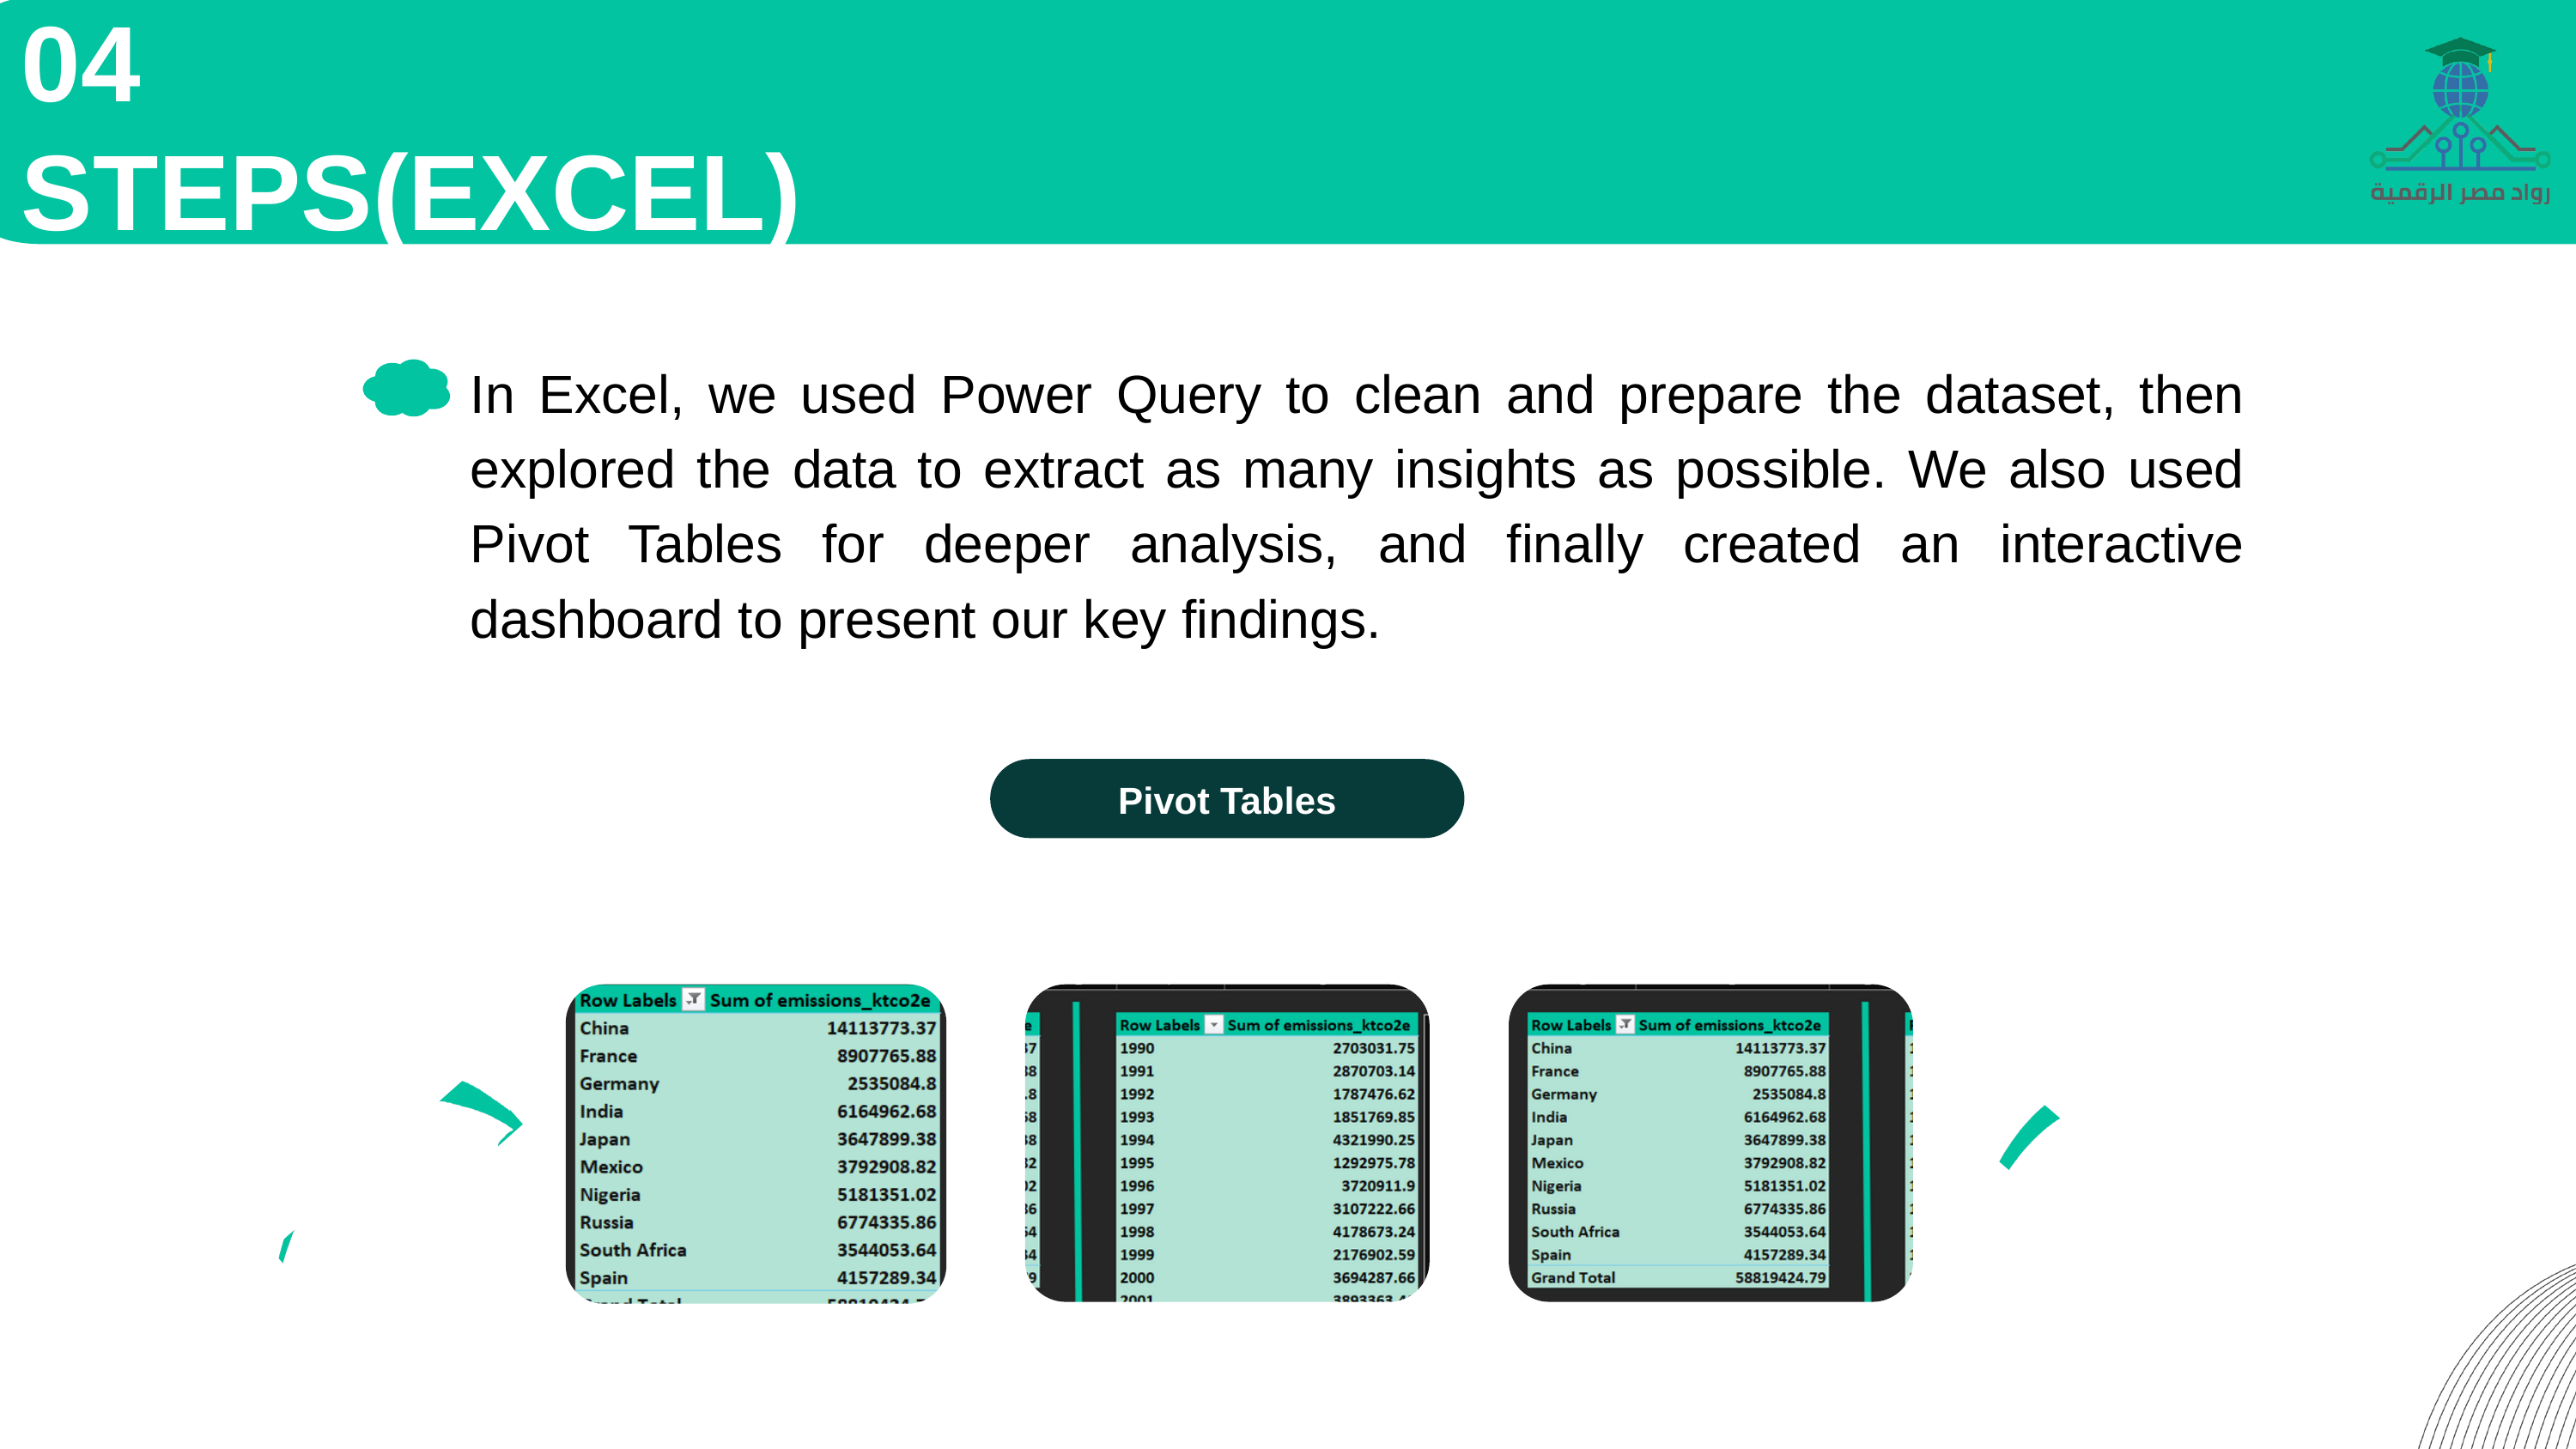

04
STEPS(EXCEL)

In Excel, we used Power Query to clean and prepare the dataset, then explored the data to extract as many insights as possible. We also used Pivot Tables for deeper analysis, and finally created an interactive dashboard to present our key findings.

Pivot Tables